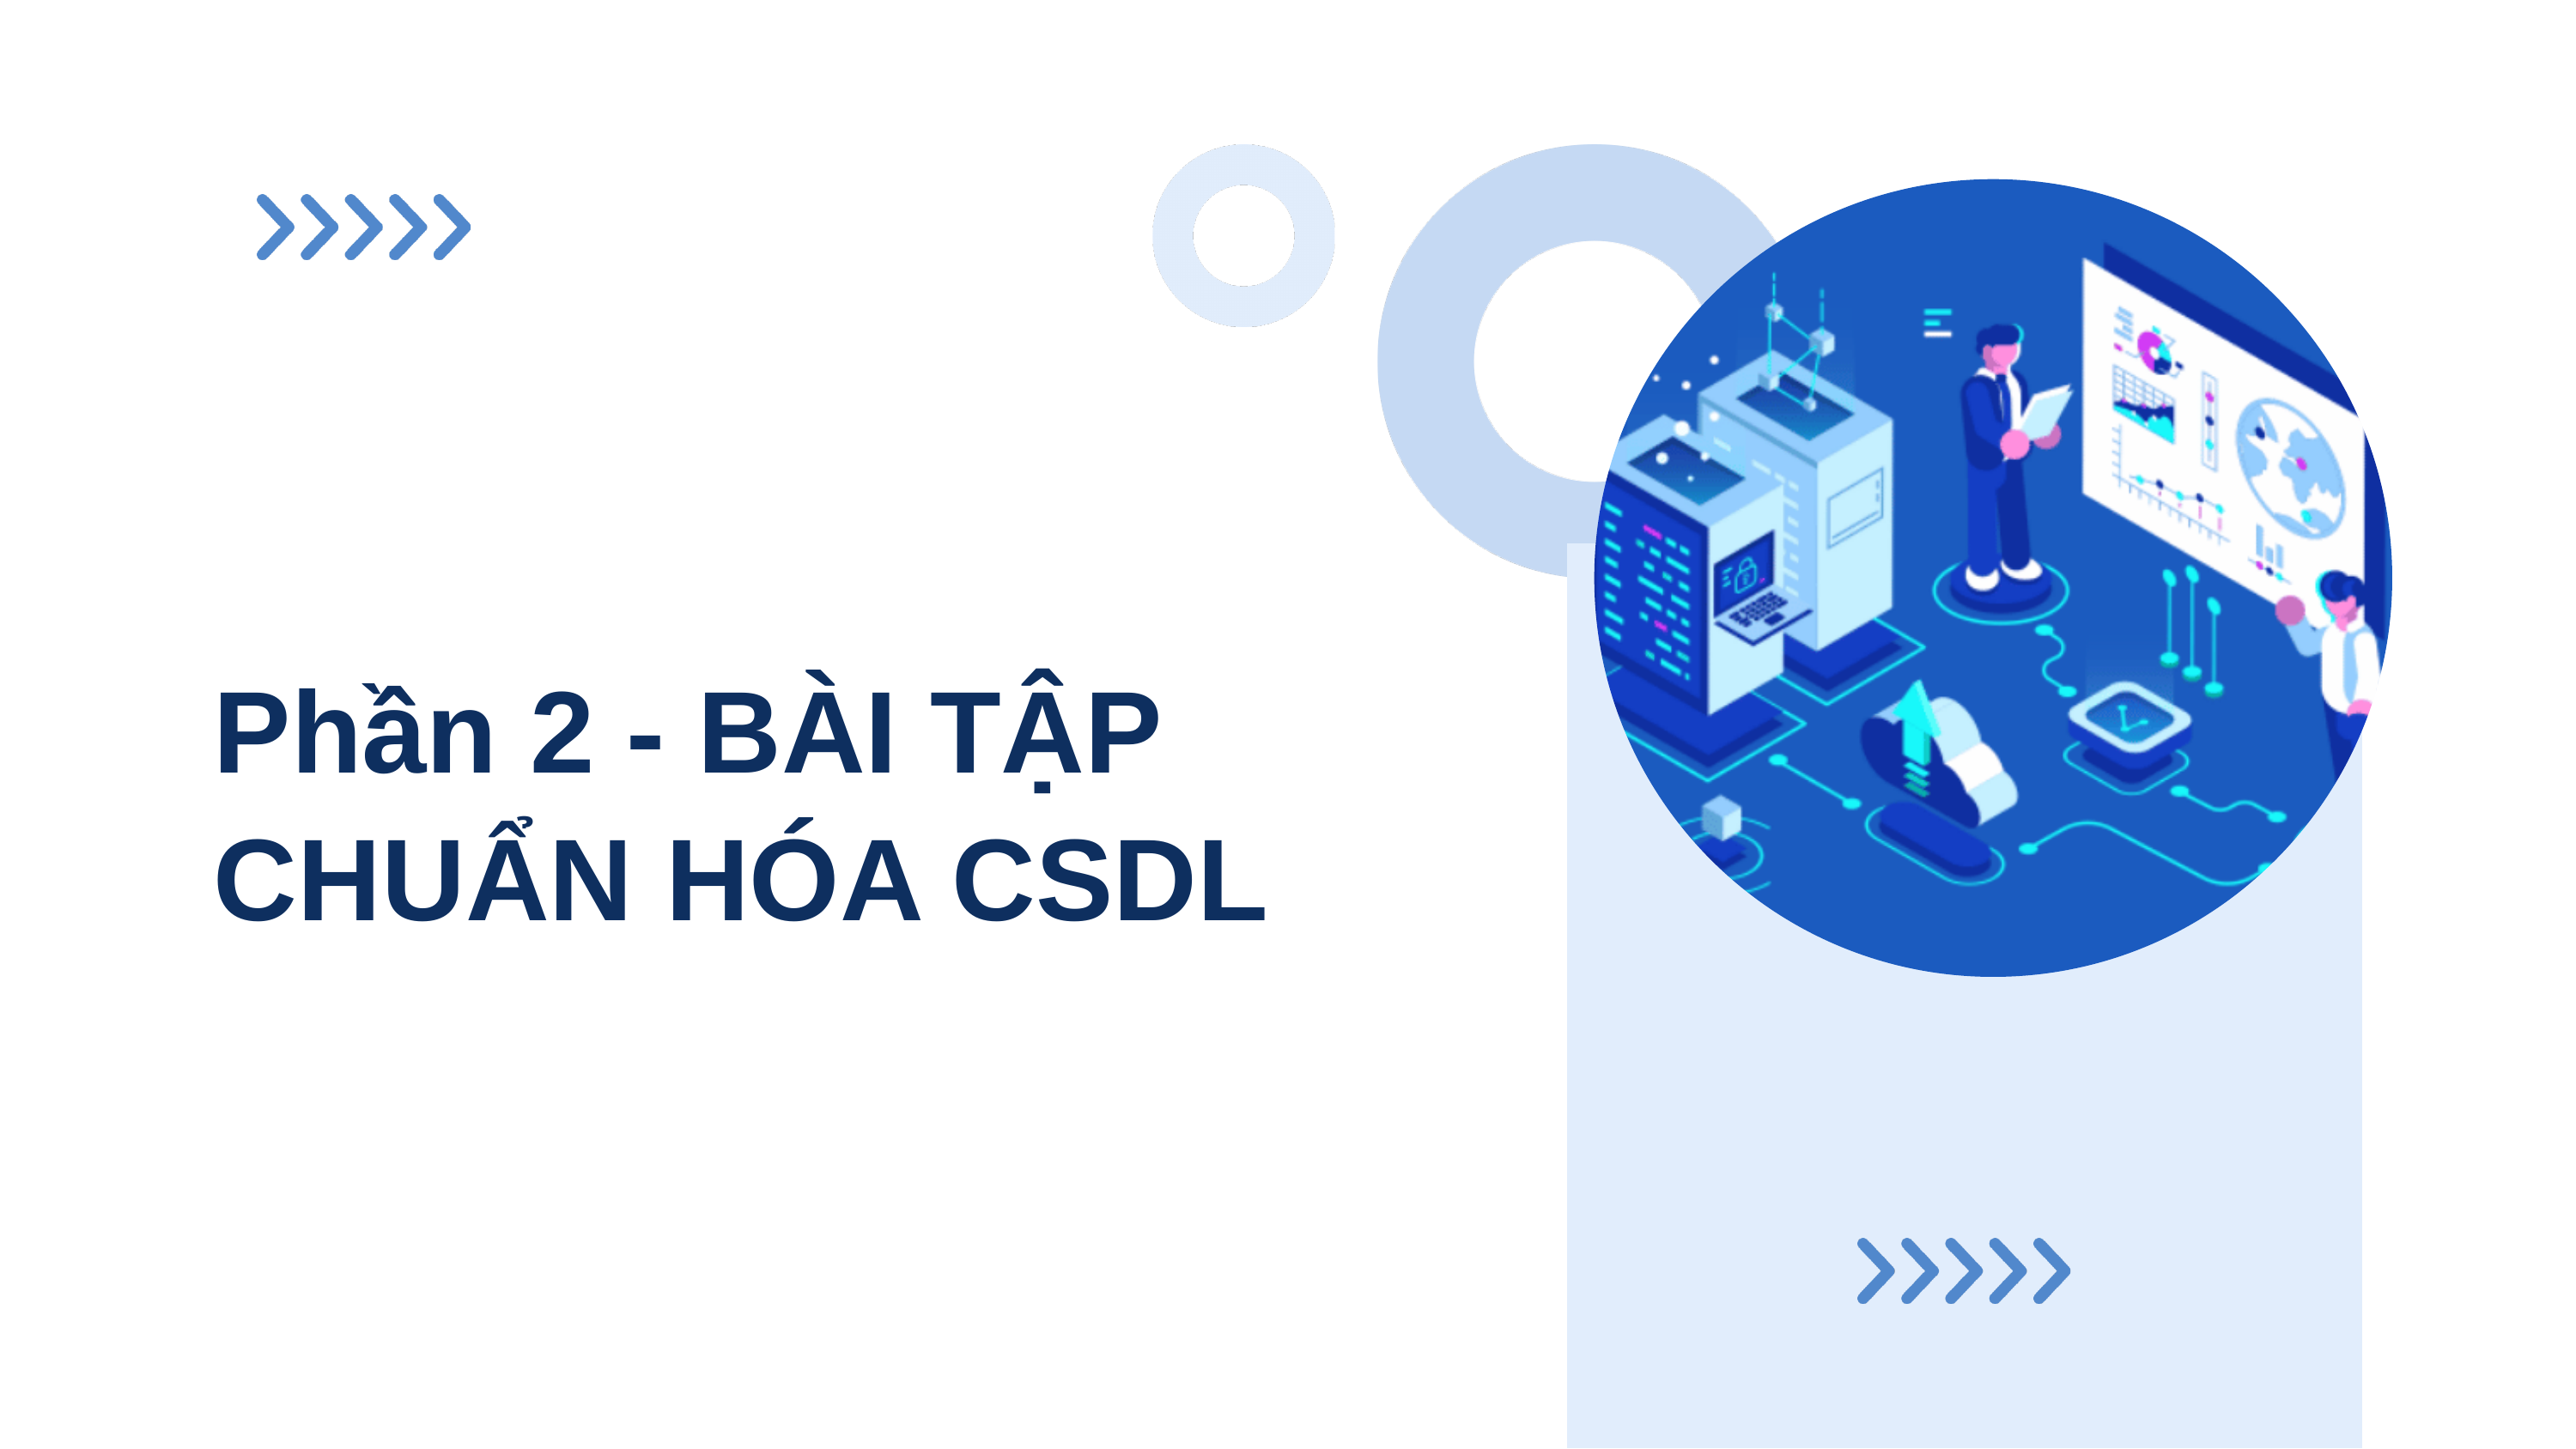

Phần 2 - BÀI TẬP CHUẨN HÓA CSDL